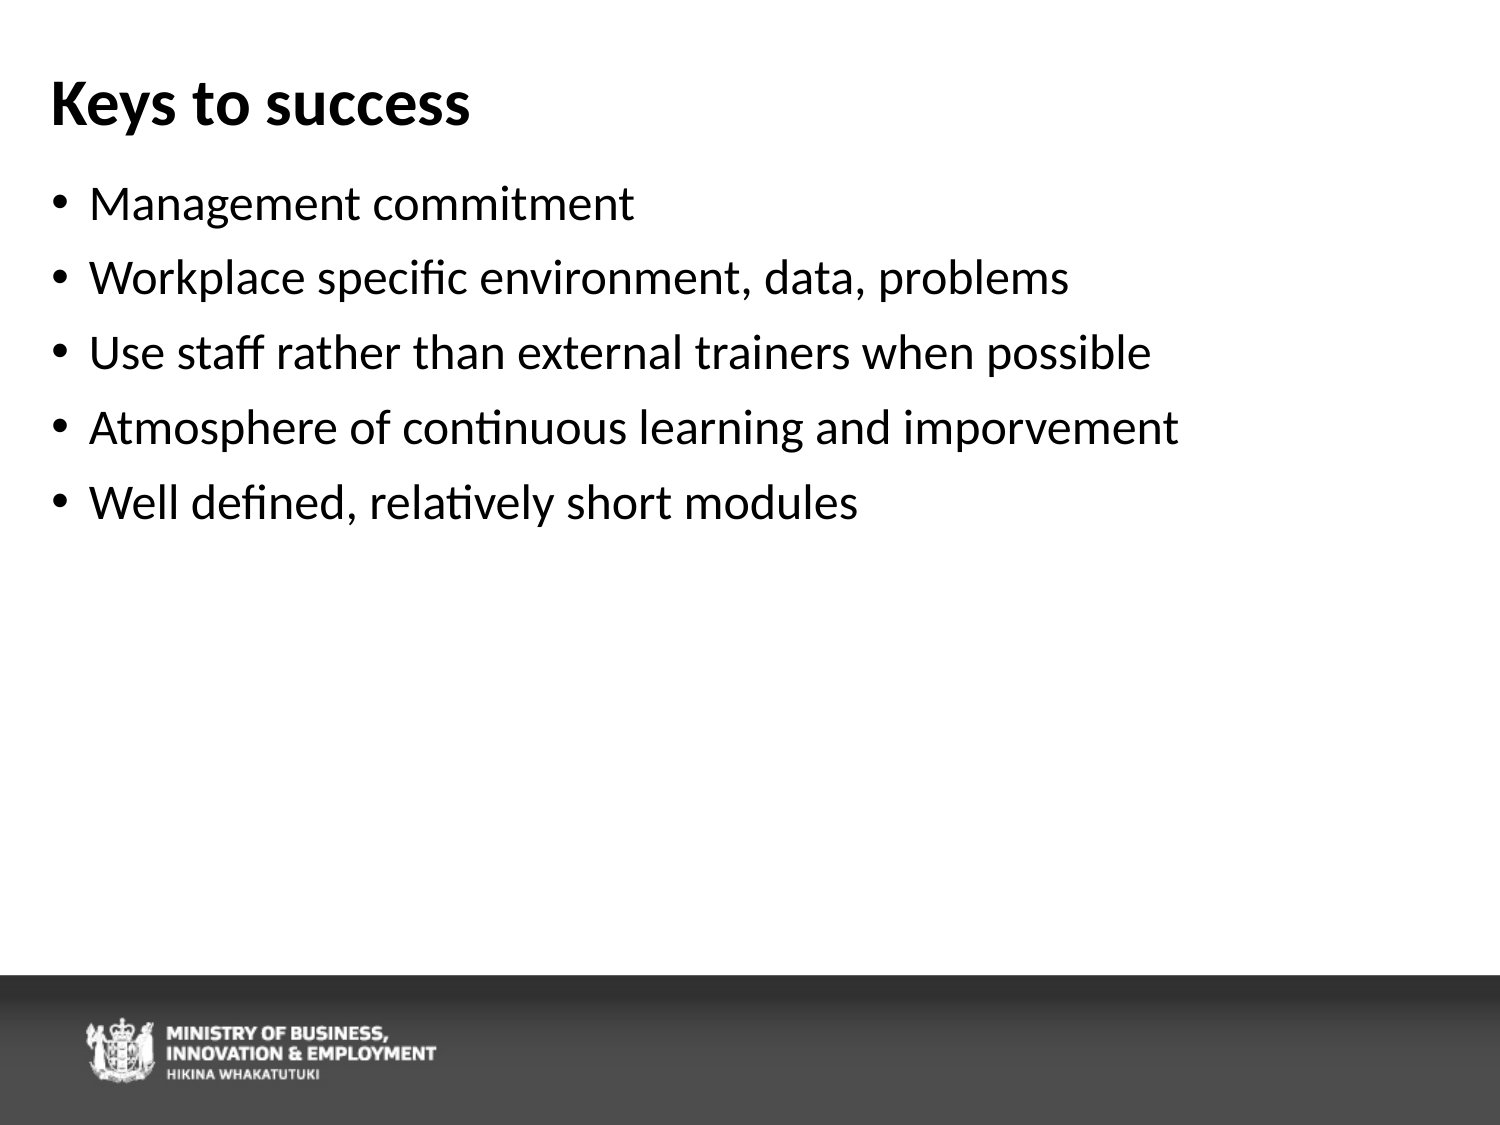

# Keys to success
Management commitment
Workplace specific environment, data, problems
Use staff rather than external trainers when possible
Atmosphere of continuous learning and imporvement
Well defined, relatively short modules